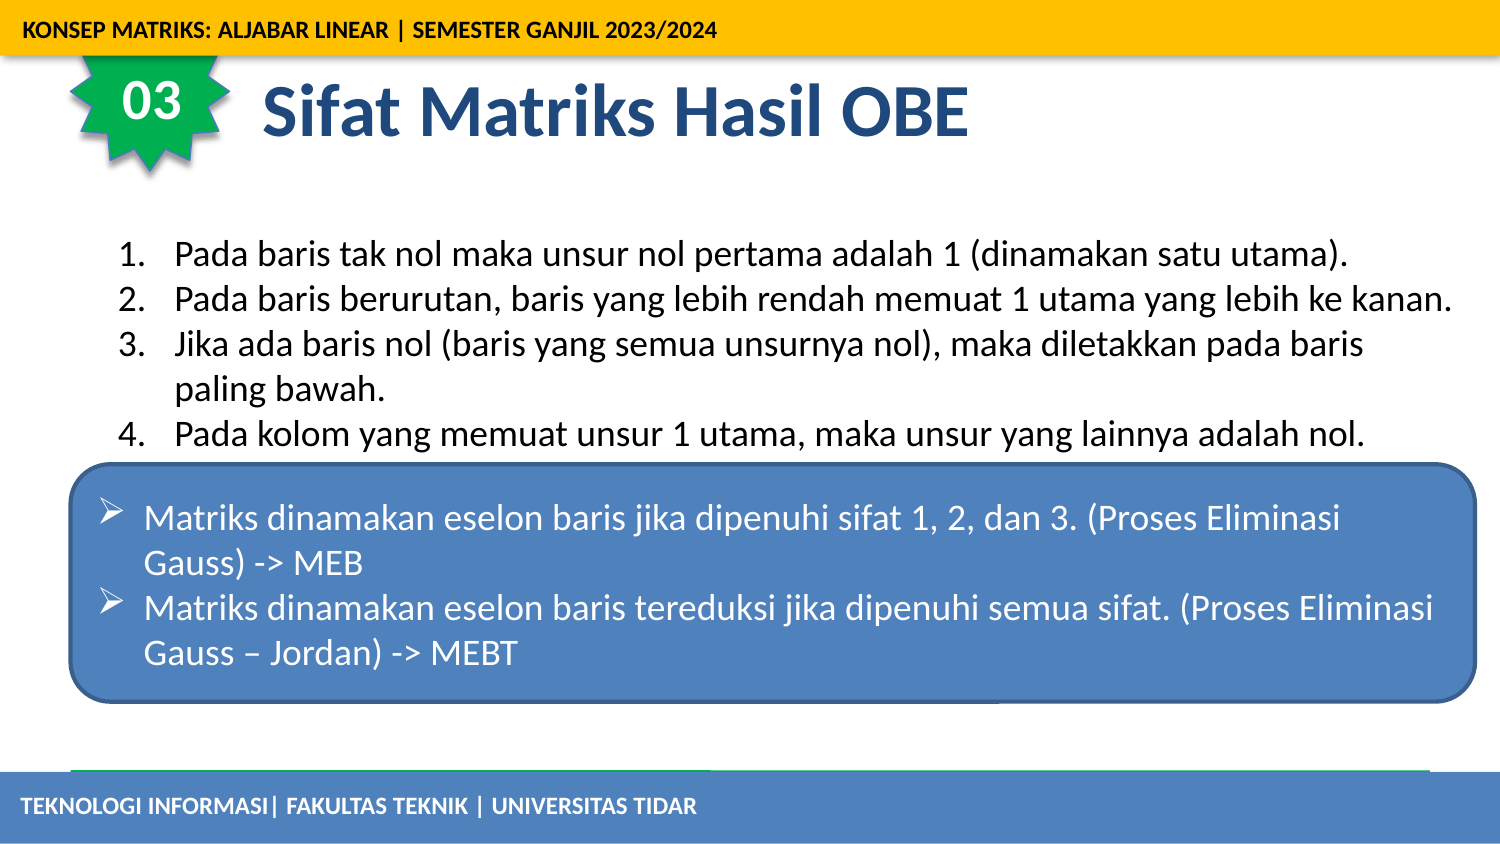

KONSEP MATRIKS: ALJABAR LINEAR | SEMESTER GANJIL 2023/2024
SERI MATERI KULIAH - ALJABAR LINEAR
03
# Sifat Matriks Hasil OBE
Pada baris tak nol maka unsur nol pertama adalah 1 (dinamakan satu utama).
Pada baris berurutan, baris yang lebih rendah memuat 1 utama yang lebih ke kanan.
Jika ada baris nol (baris yang semua unsurnya nol), maka diletakkan pada baris paling bawah.
Pada kolom yang memuat unsur 1 utama, maka unsur yang lainnya adalah nol.
Matriks dinamakan eselon baris jika dipenuhi sifat 1, 2, dan 3. (Proses Eliminasi Gauss) -> MEB
Matriks dinamakan eselon baris tereduksi jika dipenuhi semua sifat. (Proses Eliminasi Gauss – Jordan) -> MEBT

TEKNOLOGI INFORMASI| FAKULTAS TEKNIK | UNIVERSITAS TIDAR

#MATRIKS&OPERASINYA
Mokhammad Nurkholis Abdillah, S.T., M.Eng
13